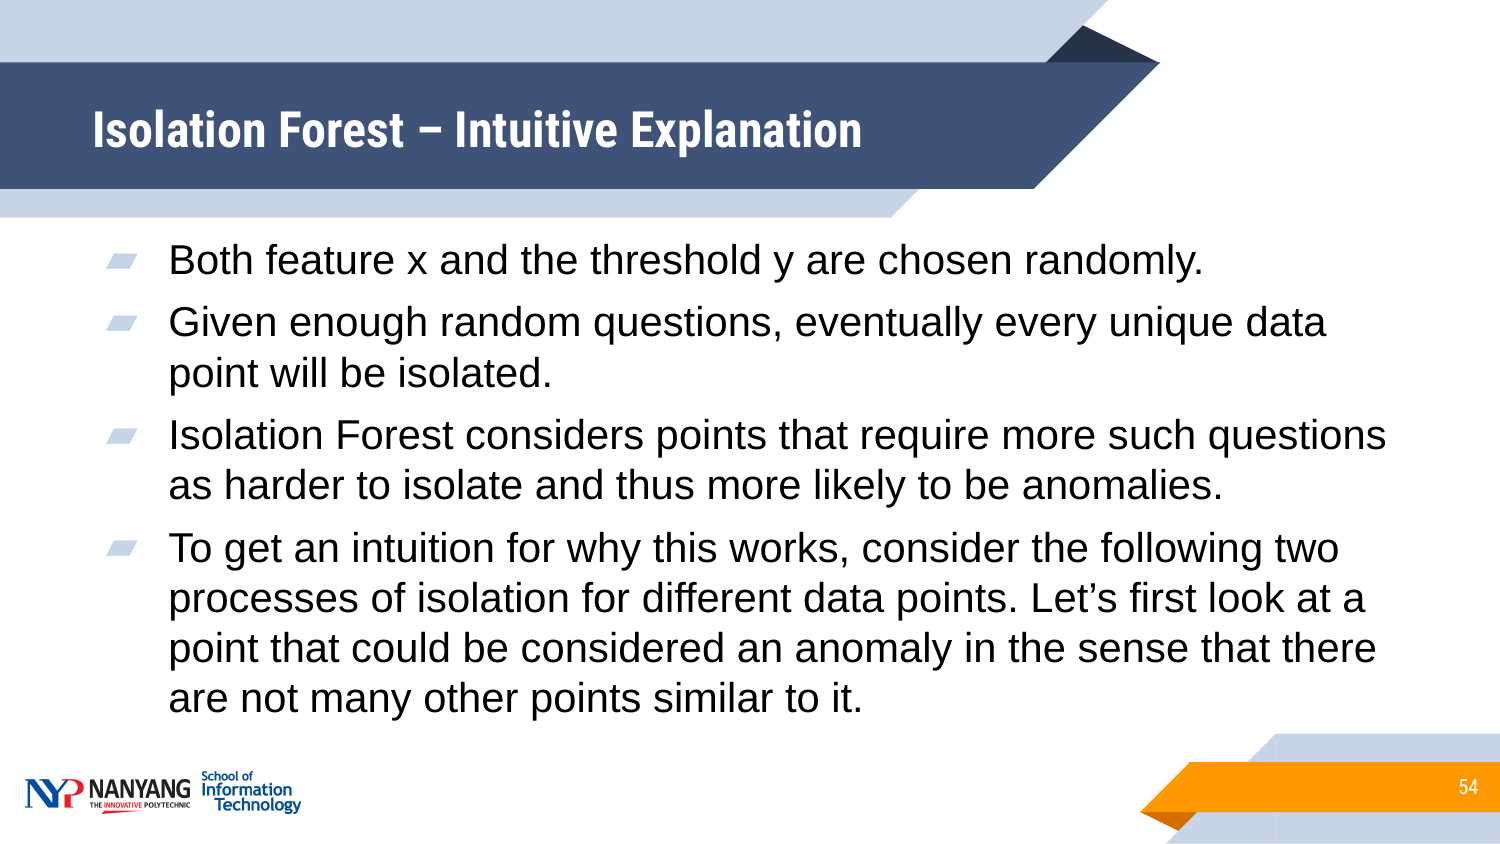

# Isolation Forest – Intuitive Explanation
Both feature x and the threshold y are chosen randomly.
Given enough random questions, eventually every unique data point will be isolated.
Isolation Forest considers points that require more such questions as harder to isolate and thus more likely to be anomalies.
To get an intuition for why this works, consider the following two processes of isolation for different data points. Let’s first look at a point that could be considered an anomaly in the sense that there are not many other points similar to it.

54